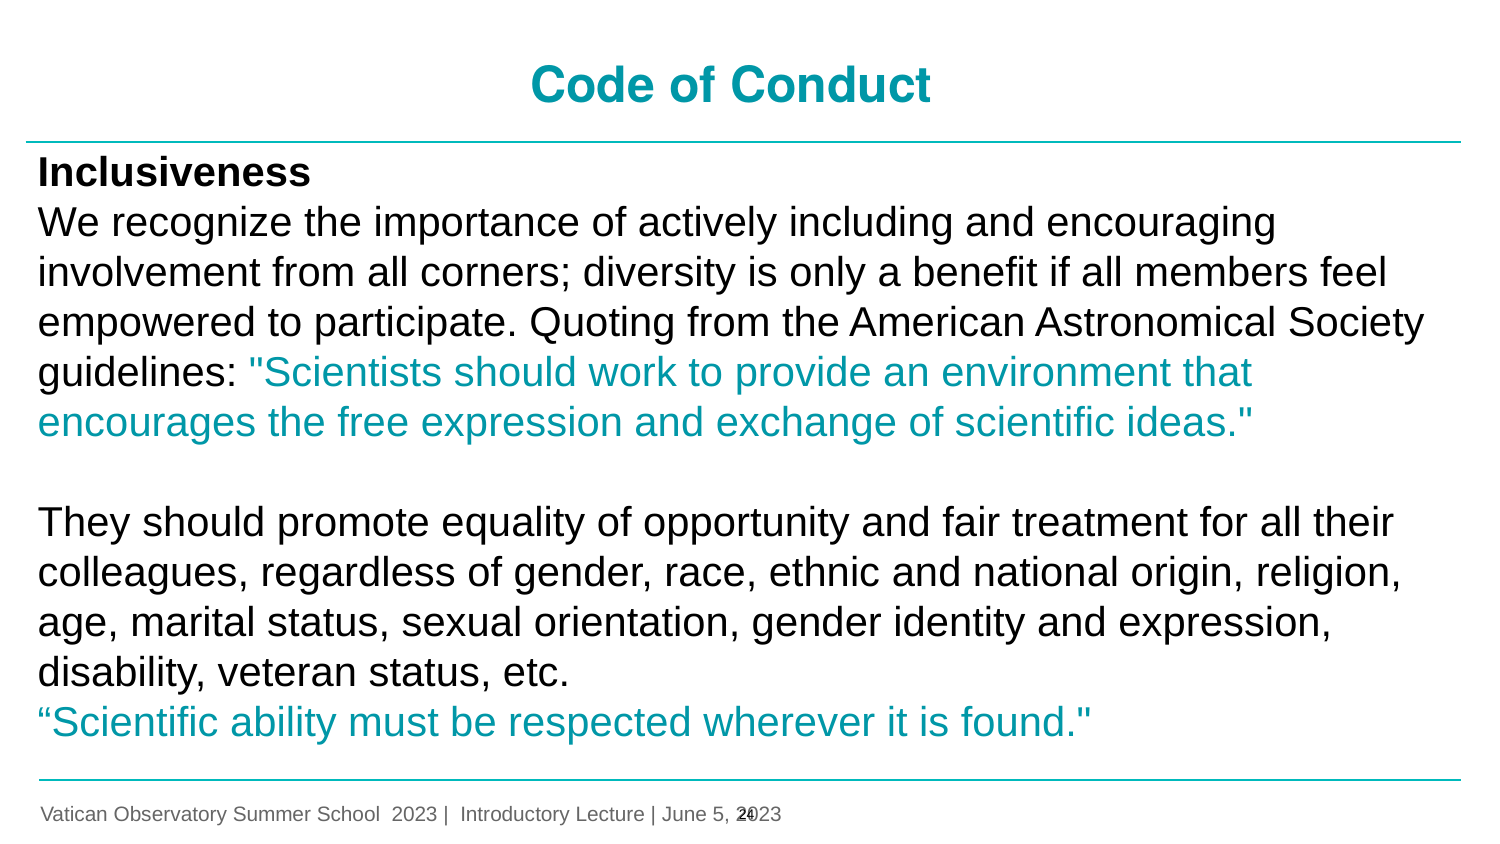

Code of Conduct

Inclusiveness
We recognize the importance of actively including and encouraging involvement from all corners; diversity is only a benefit if all members feel empowered to participate. Quoting from the American Astronomical Society guidelines: "Scientists should work to provide an environment that encourages the free expression and exchange of scientific ideas."

They should promote equality of opportunity and fair treatment for all their colleagues, regardless of gender, race, ethnic and national origin, religion, age, marital status, sexual orientation, gender identity and expression, disability, veteran status, etc.
“Scientific ability must be respected wherever it is found."
24